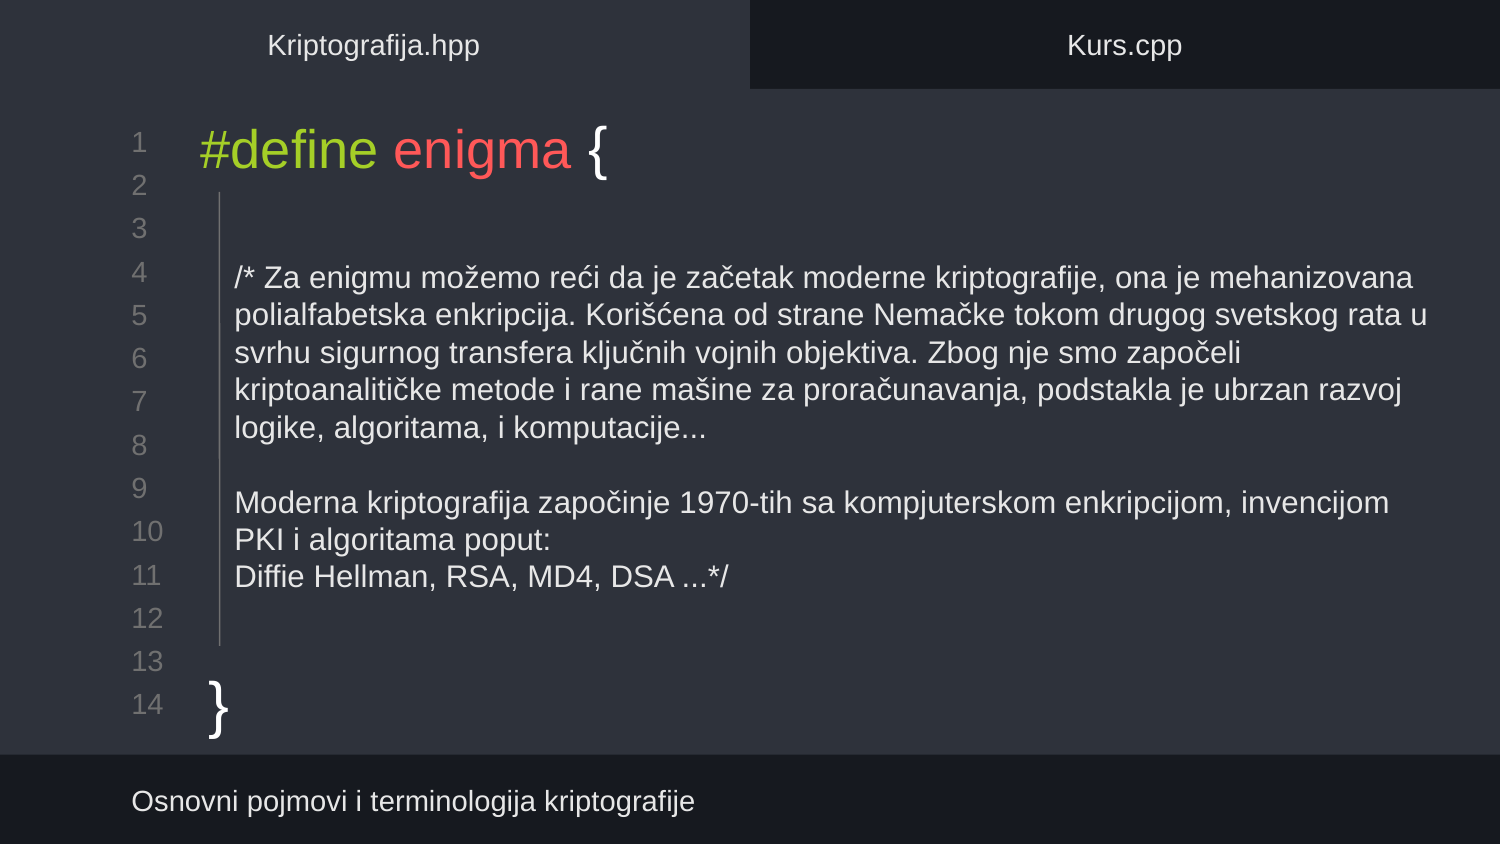

Kriptografija.hpp
Kurs.cpp
# #define enigma {
/* Za enigmu možemo reći da je začetak moderne kriptografije, ona je mehanizovana polialfabetska enkripcija. Korišćena od strane Nemačke tokom drugog svetskog rata u svrhu sigurnog transfera ključnih vojnih objektiva. Zbog nje smo započeli kriptoanalitičke metode i rane mašine za proračunavanja, podstakla je ubrzan razvoj logike, algoritama, i komputacije...

Moderna kriptografija započinje 1970-tih sa kompjuterskom enkripcijom, invencijom PKI i algoritama poput:
Diffie Hellman, RSA, MD4, DSA ...*/
}
Osnovni pojmovi i terminologija kriptografije